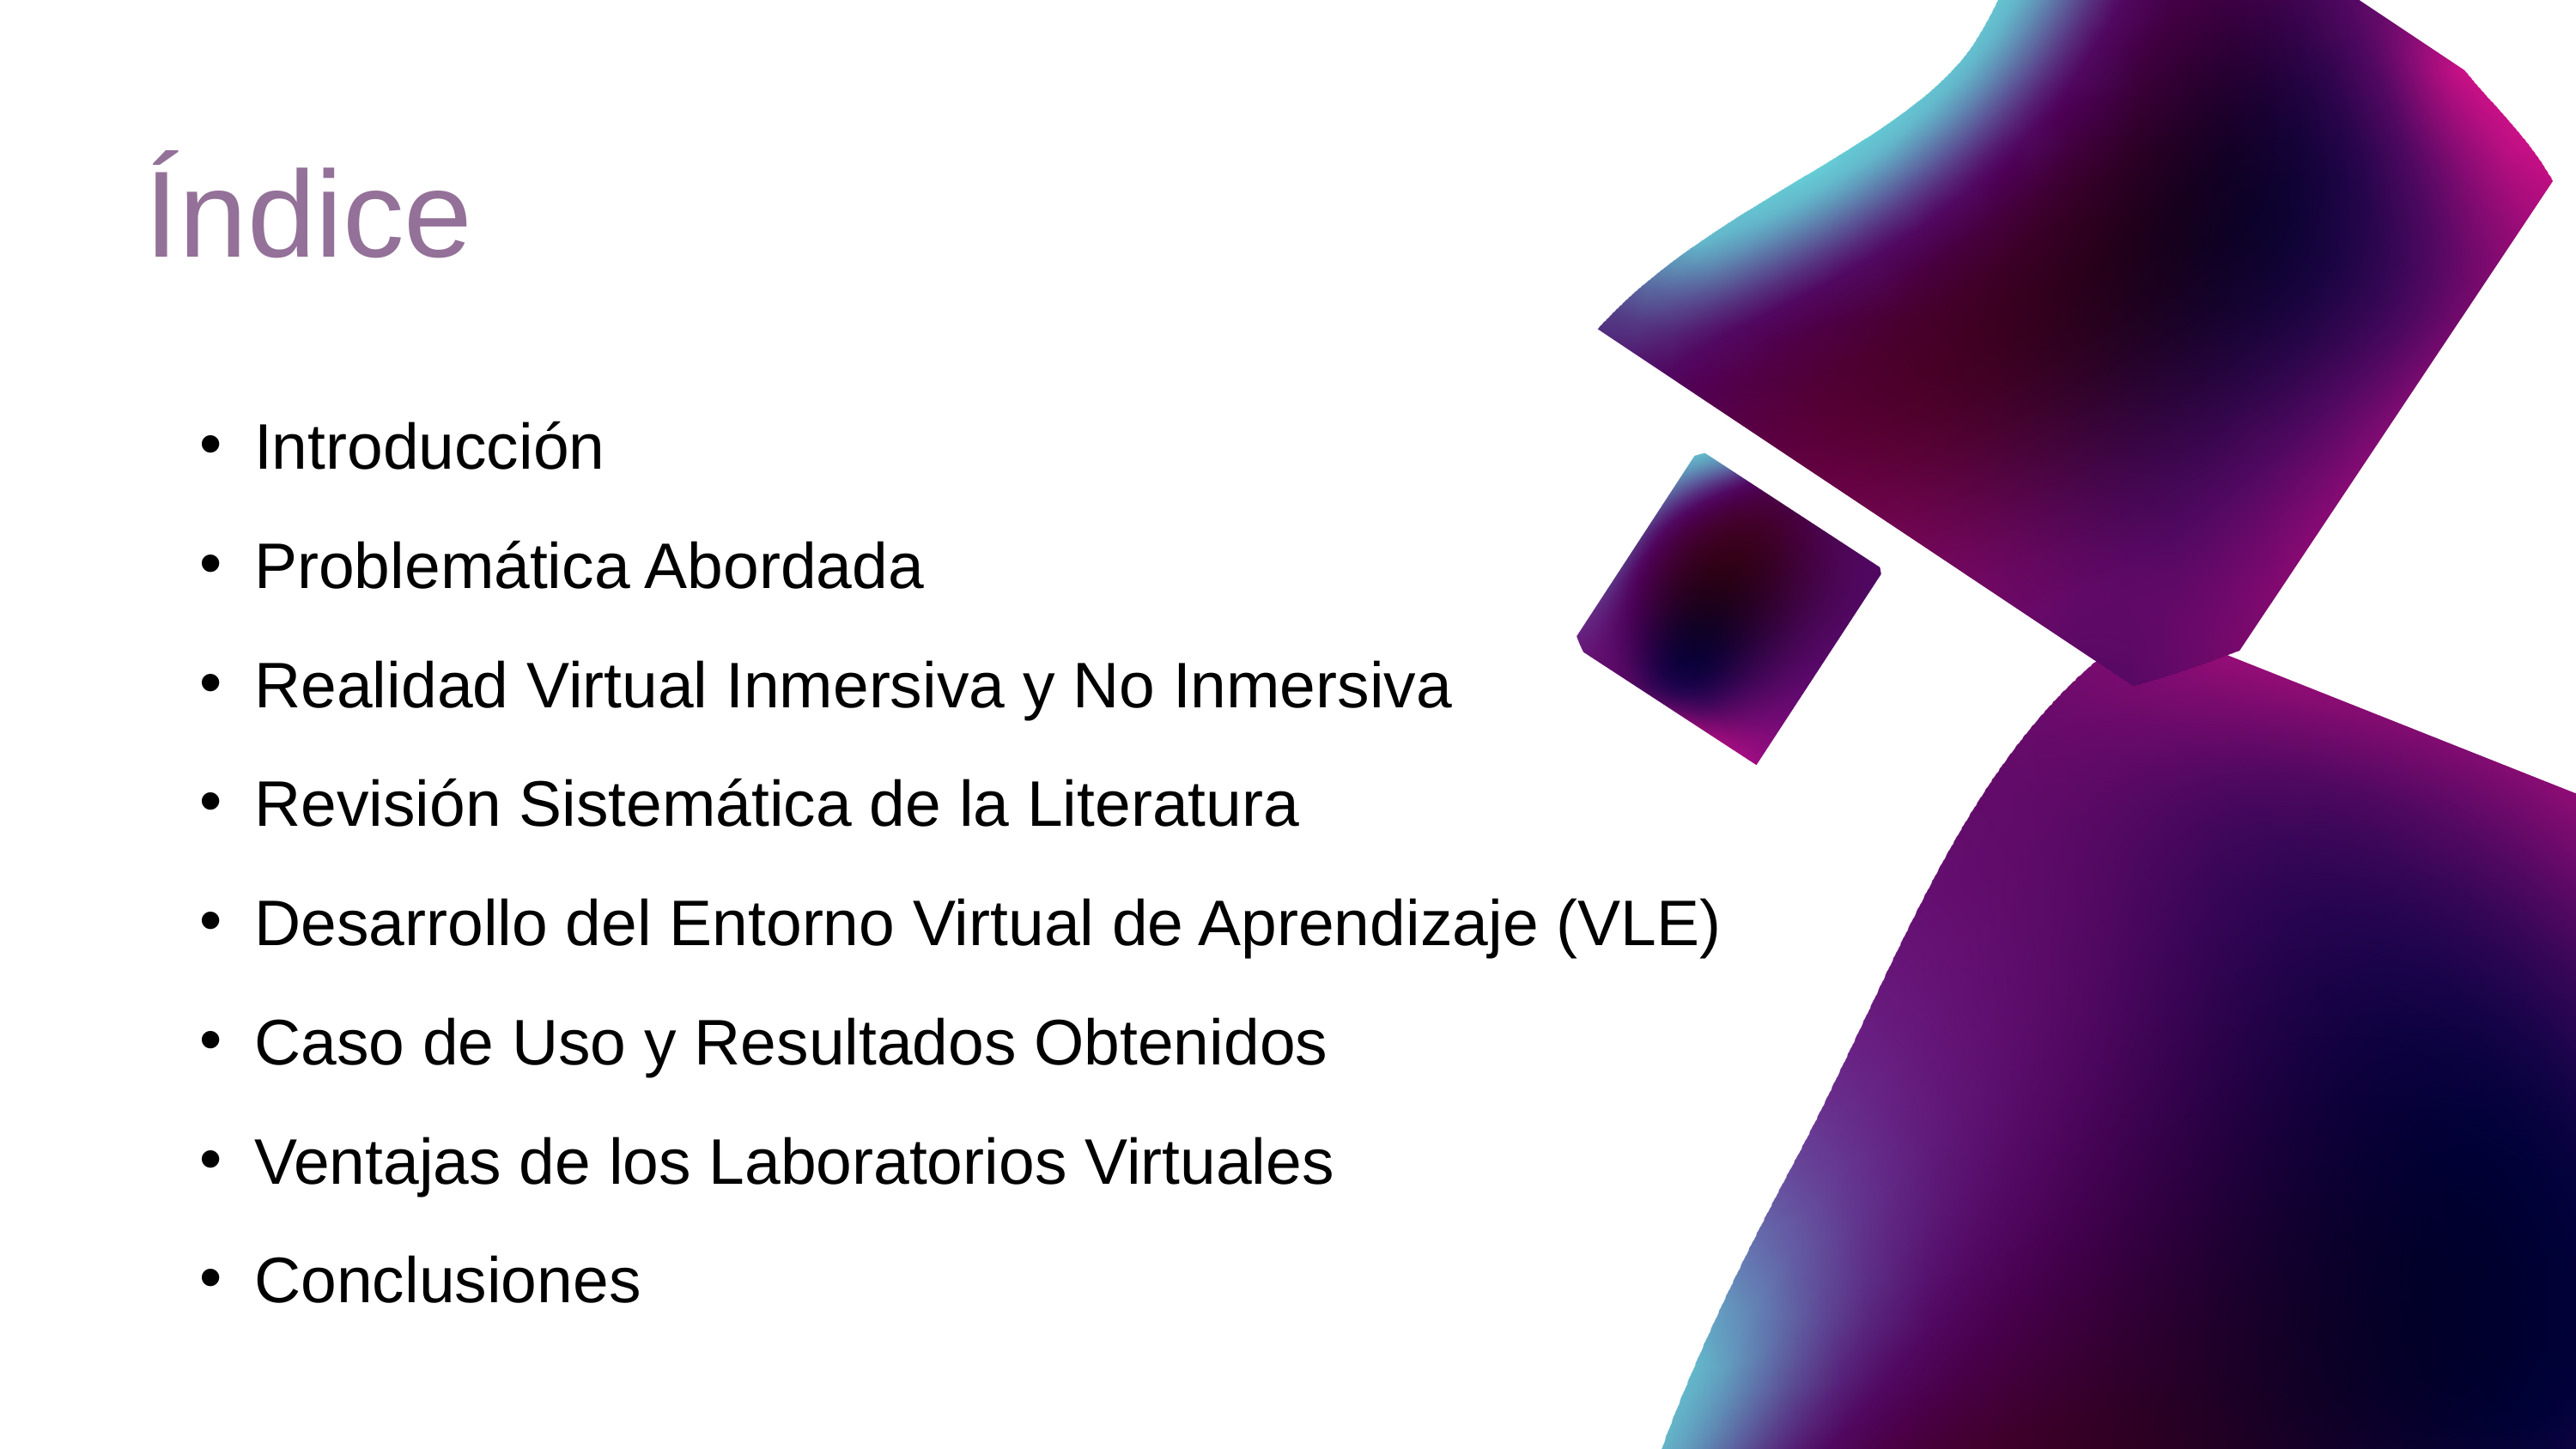

Índice
Introducción
Problemática Abordada
Realidad Virtual Inmersiva y No Inmersiva
Revisión Sistemática de la Literatura
Desarrollo del Entorno Virtual de Aprendizaje (VLE)
Caso de Uso y Resultados Obtenidos
Ventajas de los Laboratorios Virtuales
Conclusiones